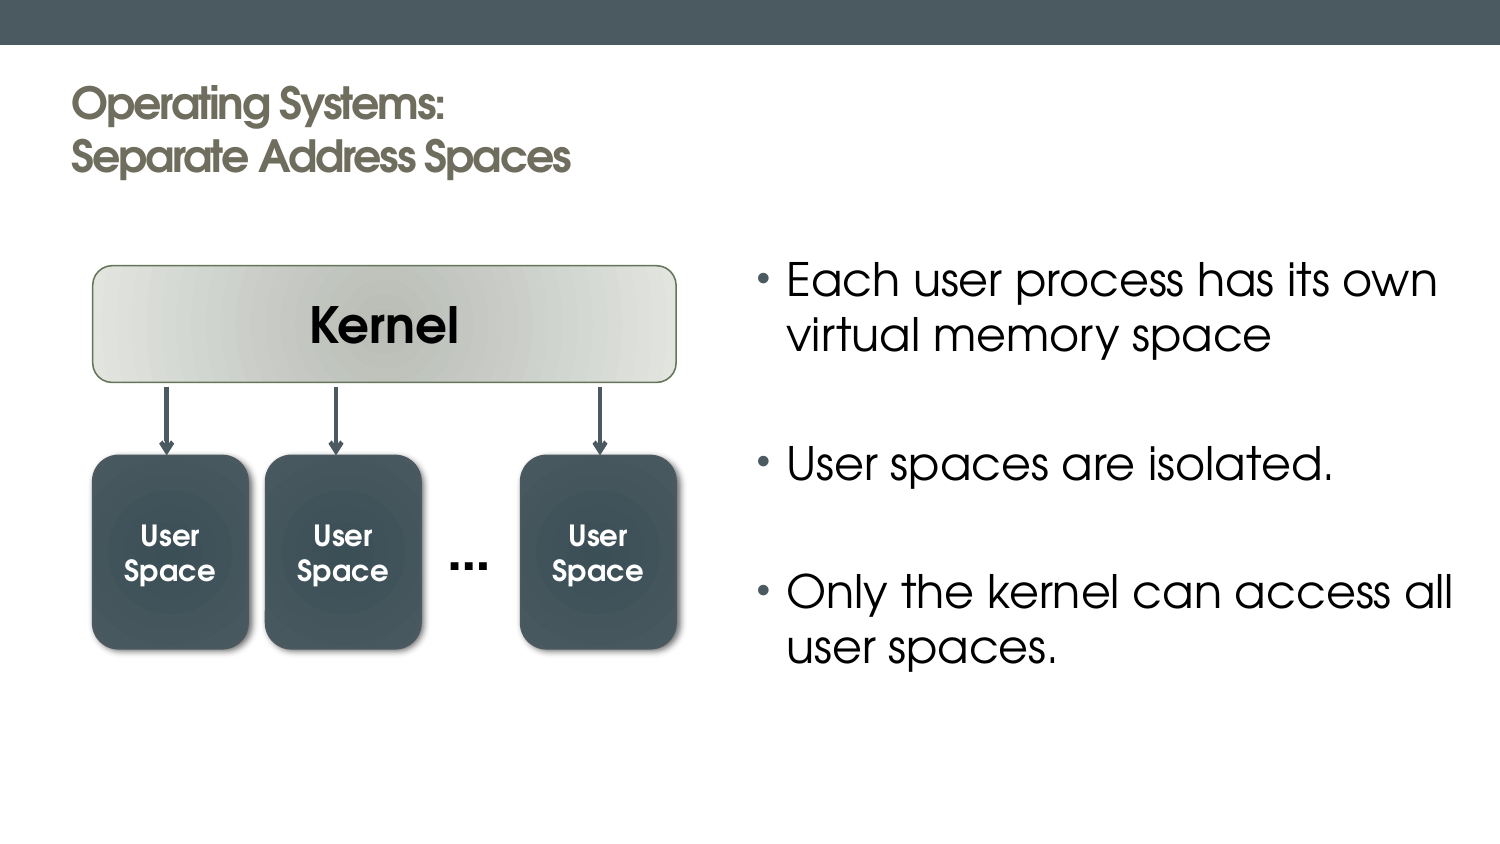

# Operating Systems: Separate Address Spaces
Each user process has its own virtual memory space

User spaces are isolated.

Only the kernel can access all user spaces.

Kernel
User
Space
User
Space
User
Space
…